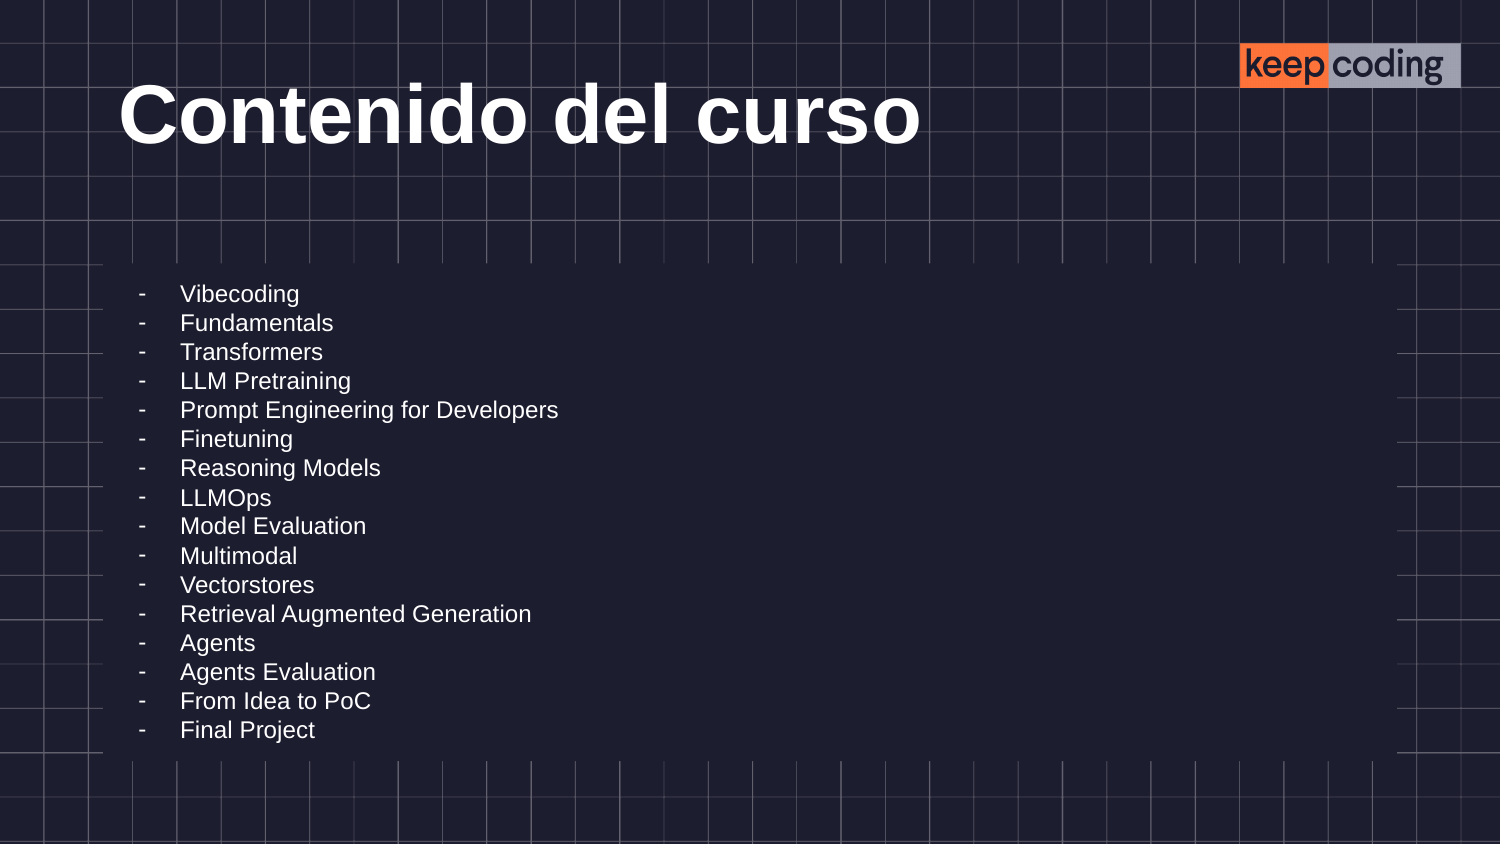

# Contenido del curso
Vibecoding
Fundamentals
Transformers
LLM Pretraining
Prompt Engineering for Developers
Finetuning
Reasoning Models
LLMOps
Model Evaluation
Multimodal
Vectorstores
Retrieval Augmented Generation
Agents
Agents Evaluation
From Idea to PoC
Final Project